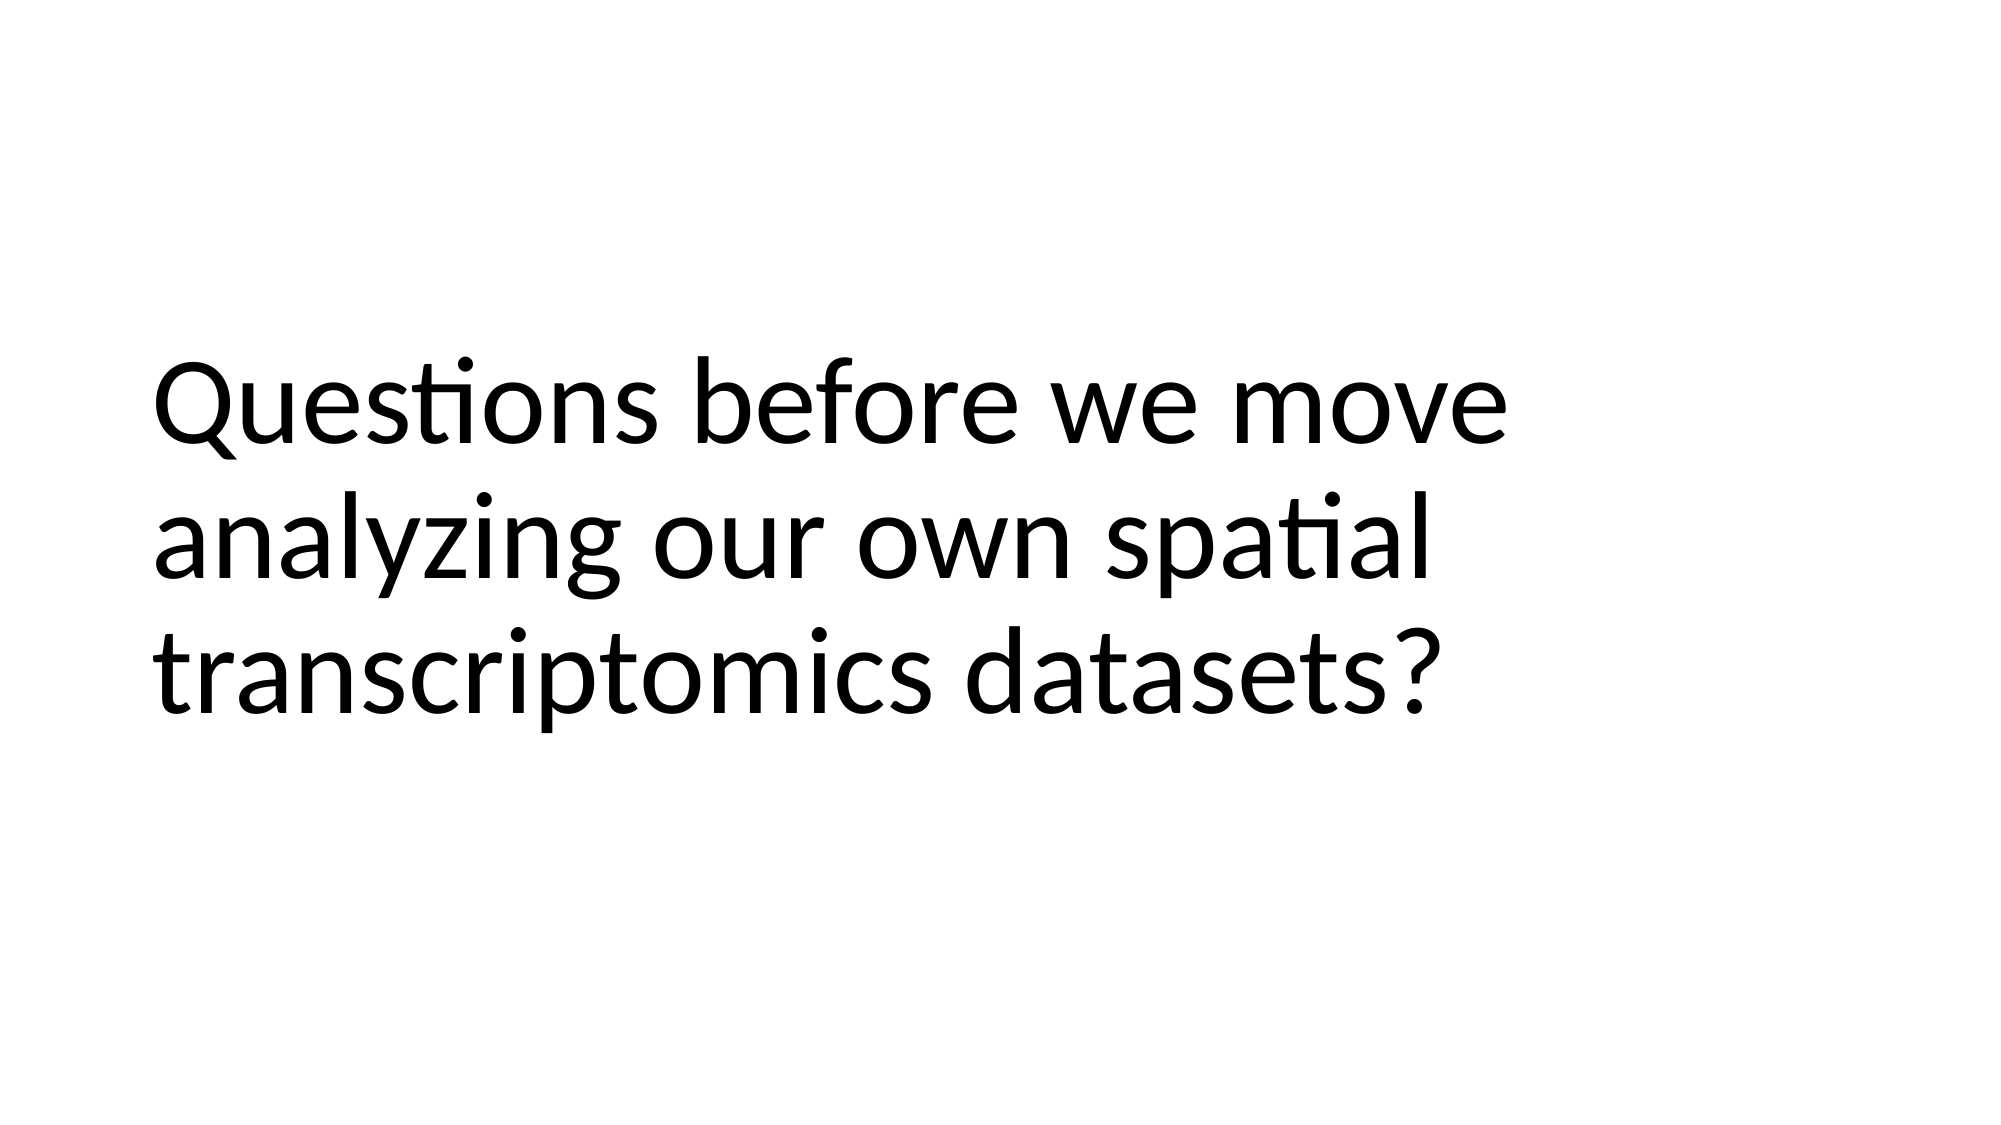

# Questions before we move analyzing our own spatial transcriptomics datasets?